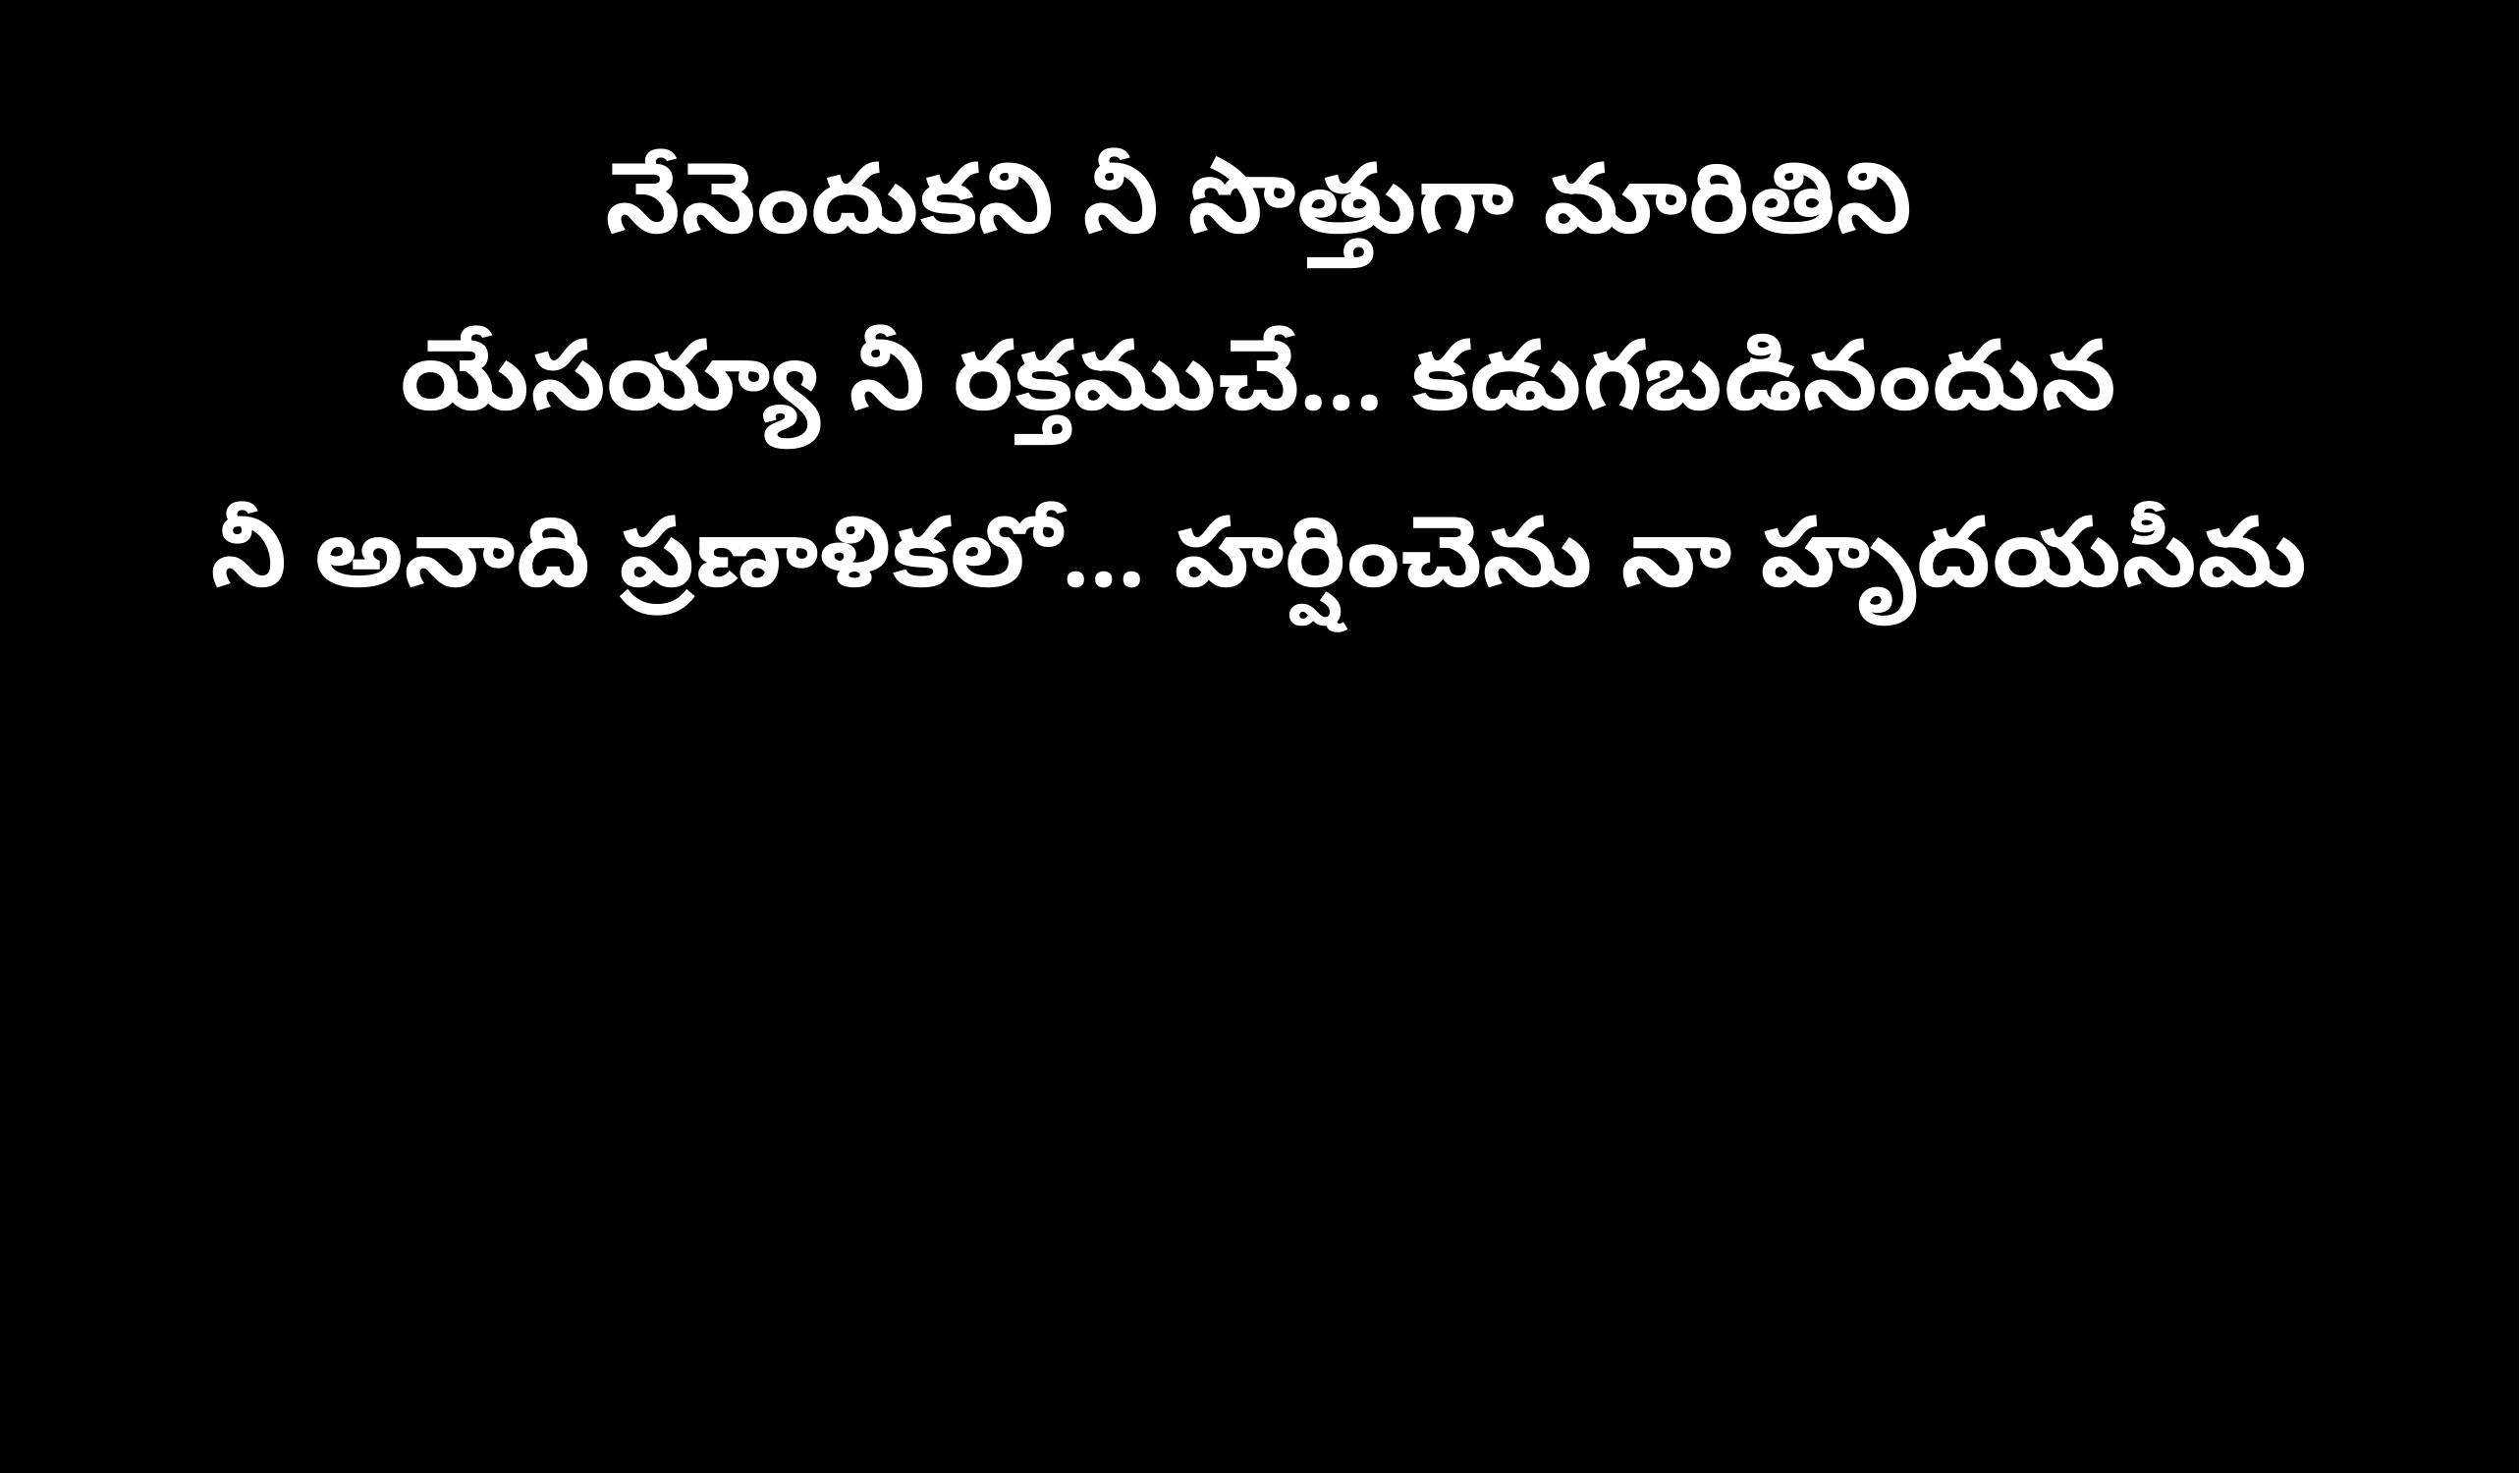

నేనెందుకని నీ సొత్తుగా మారితిని
యేసయ్యా నీ రక్తముచే… కడుగబడినందున
నీ అనాది ప్రణాళికలో… హర్షించెను నా హృదయసీమ